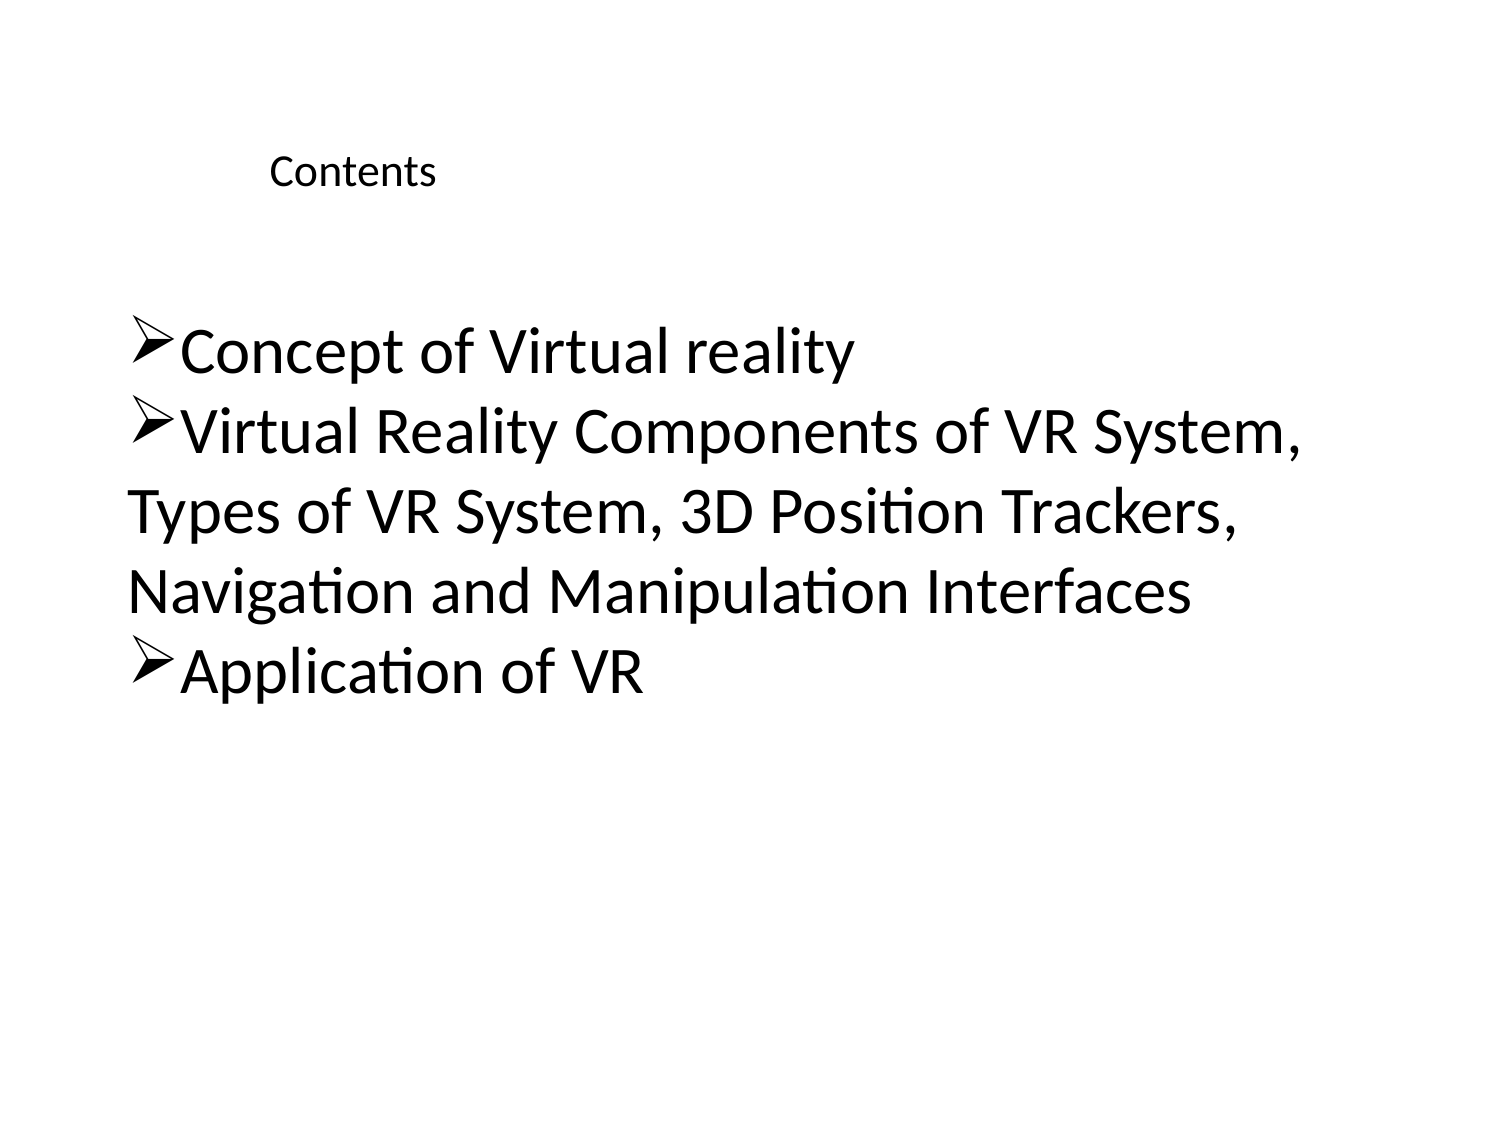

# Contents
Concept of Virtual reality
Virtual Reality Components of VR System, Types of VR System, 3D Position Trackers, Navigation and Manipulation Interfaces
Application of VR